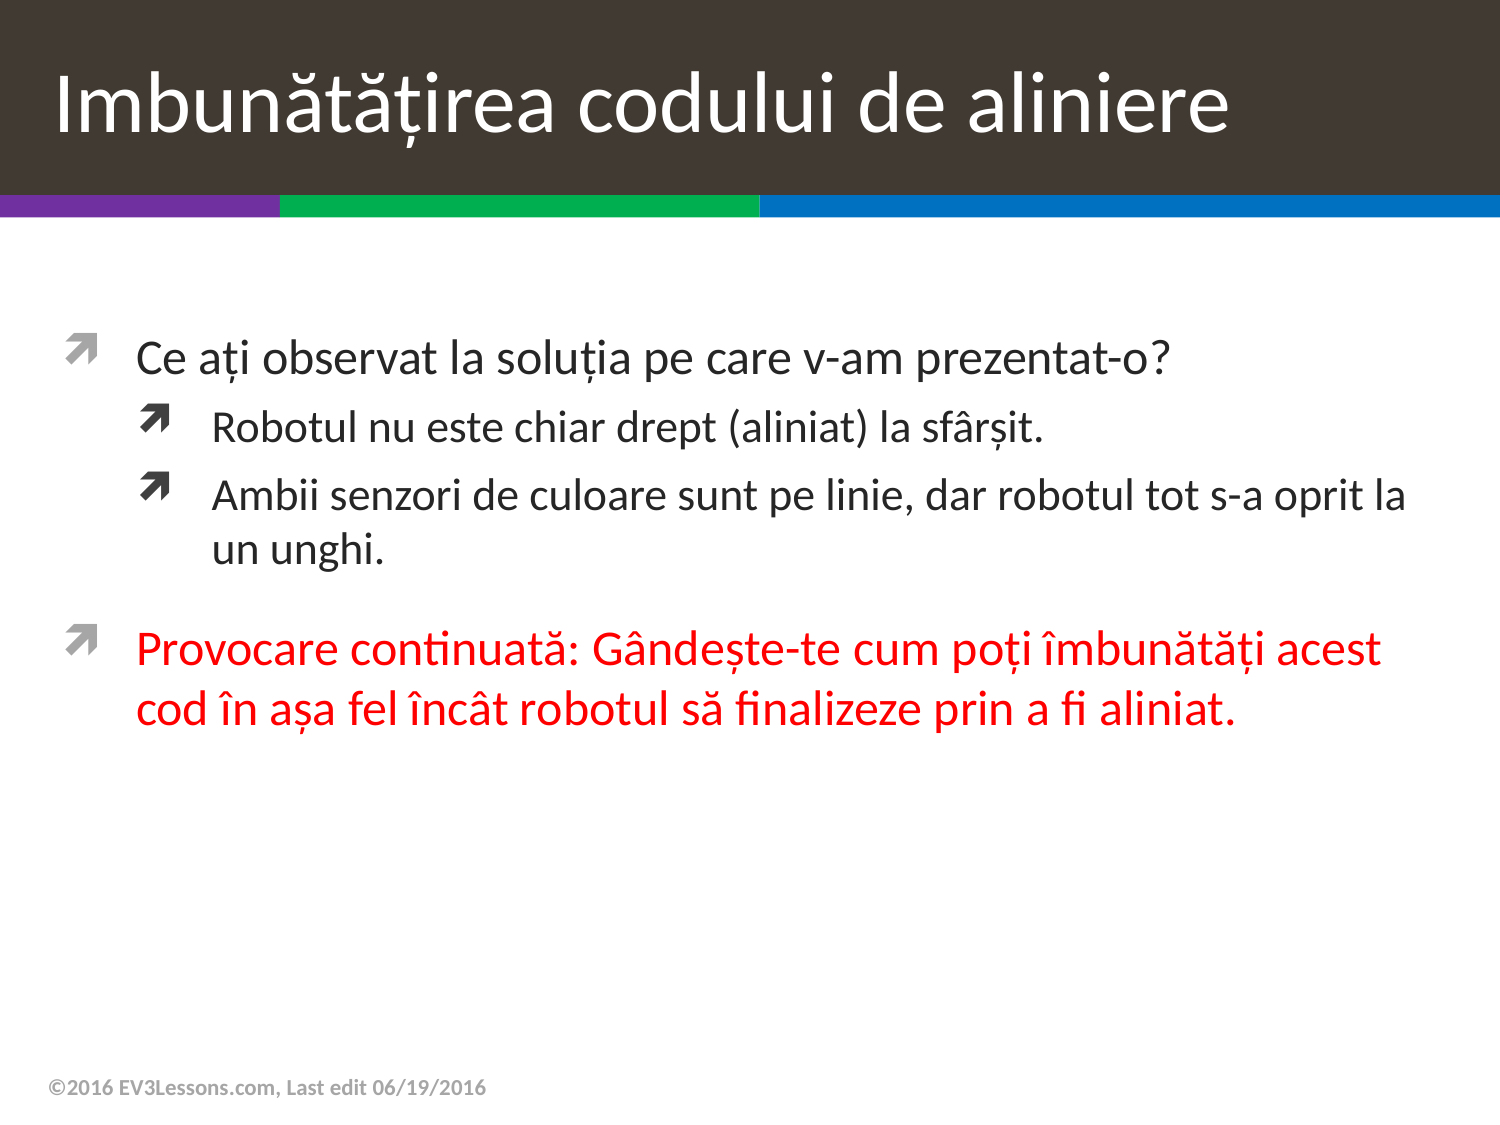

# Imbunătățirea codului de aliniere
Ce ați observat la soluția pe care v-am prezentat-o?
Robotul nu este chiar drept (aliniat) la sfârșit.
Ambii senzori de culoare sunt pe linie, dar robotul tot s-a oprit la un unghi.
Provocare continuată: Gândește-te cum poți îmbunătăți acest cod în așa fel încât robotul să finalizeze prin a fi aliniat.
©2016 EV3Lessons.com, Last edit 06/19/2016